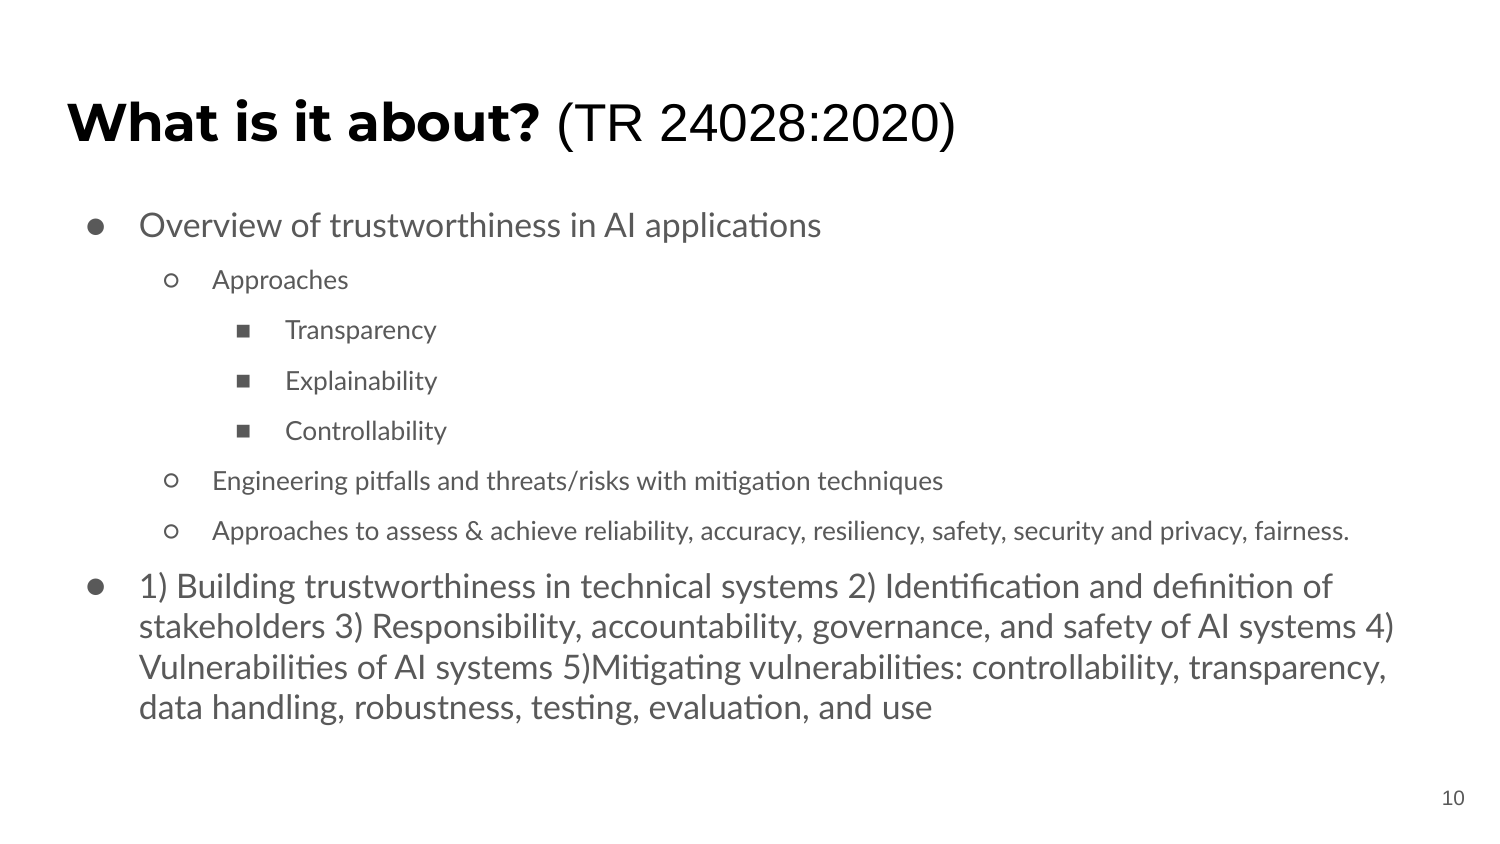

# What is it about? (TR 24028:2020)

Overview of trustworthiness in AI applications
Approaches
Transparency
Explainability
Controllability
Engineering pitfalls and threats/risks with mitigation techniques
Approaches to assess & achieve reliability, accuracy, resiliency, safety, security and privacy, fairness.
1) Building trustworthiness in technical systems 2) Identification and definition of stakeholders 3) Responsibility, accountability, governance, and safety of AI systems 4) Vulnerabilities of AI systems 5)Mitigating vulnerabilities: controllability, transparency, data handling, robustness, testing, evaluation, and use
10